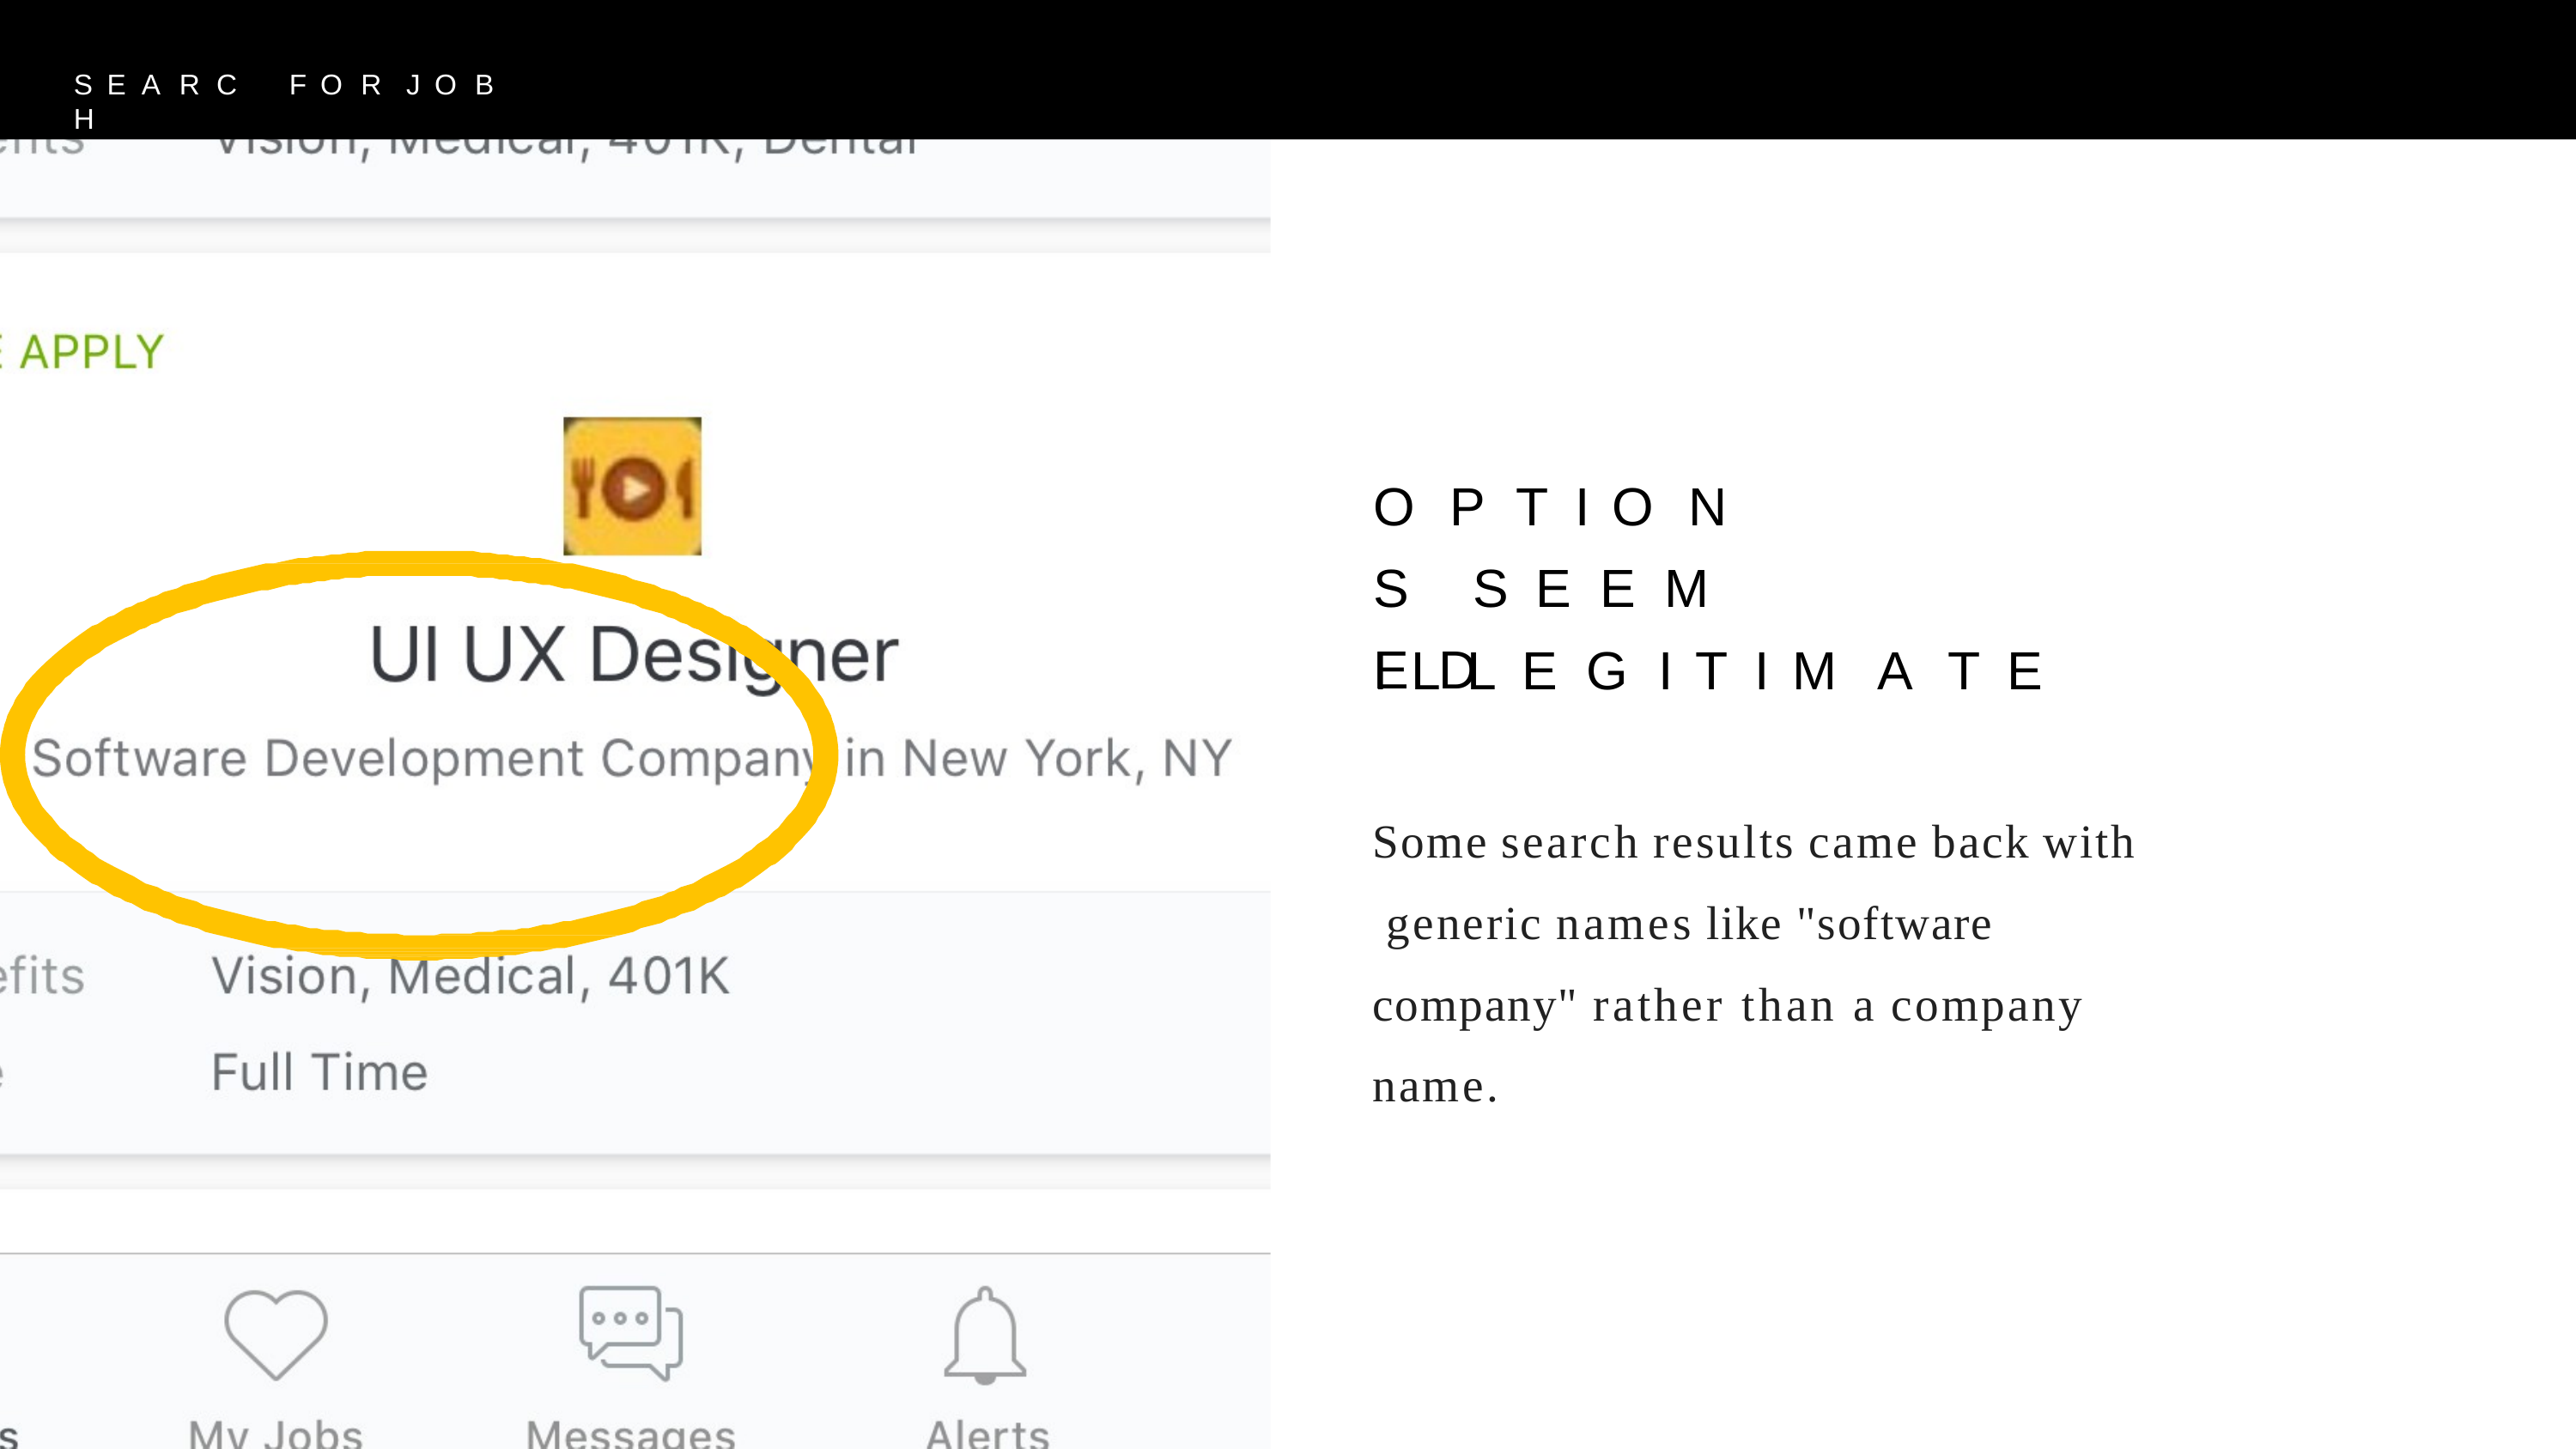

S E A R C H
F O R	J O B
# O P T I O N S  S E E M E D

I L L E G I T I M A T E

Some search results came back with  generic names	like "software  company" rather than a company  name.